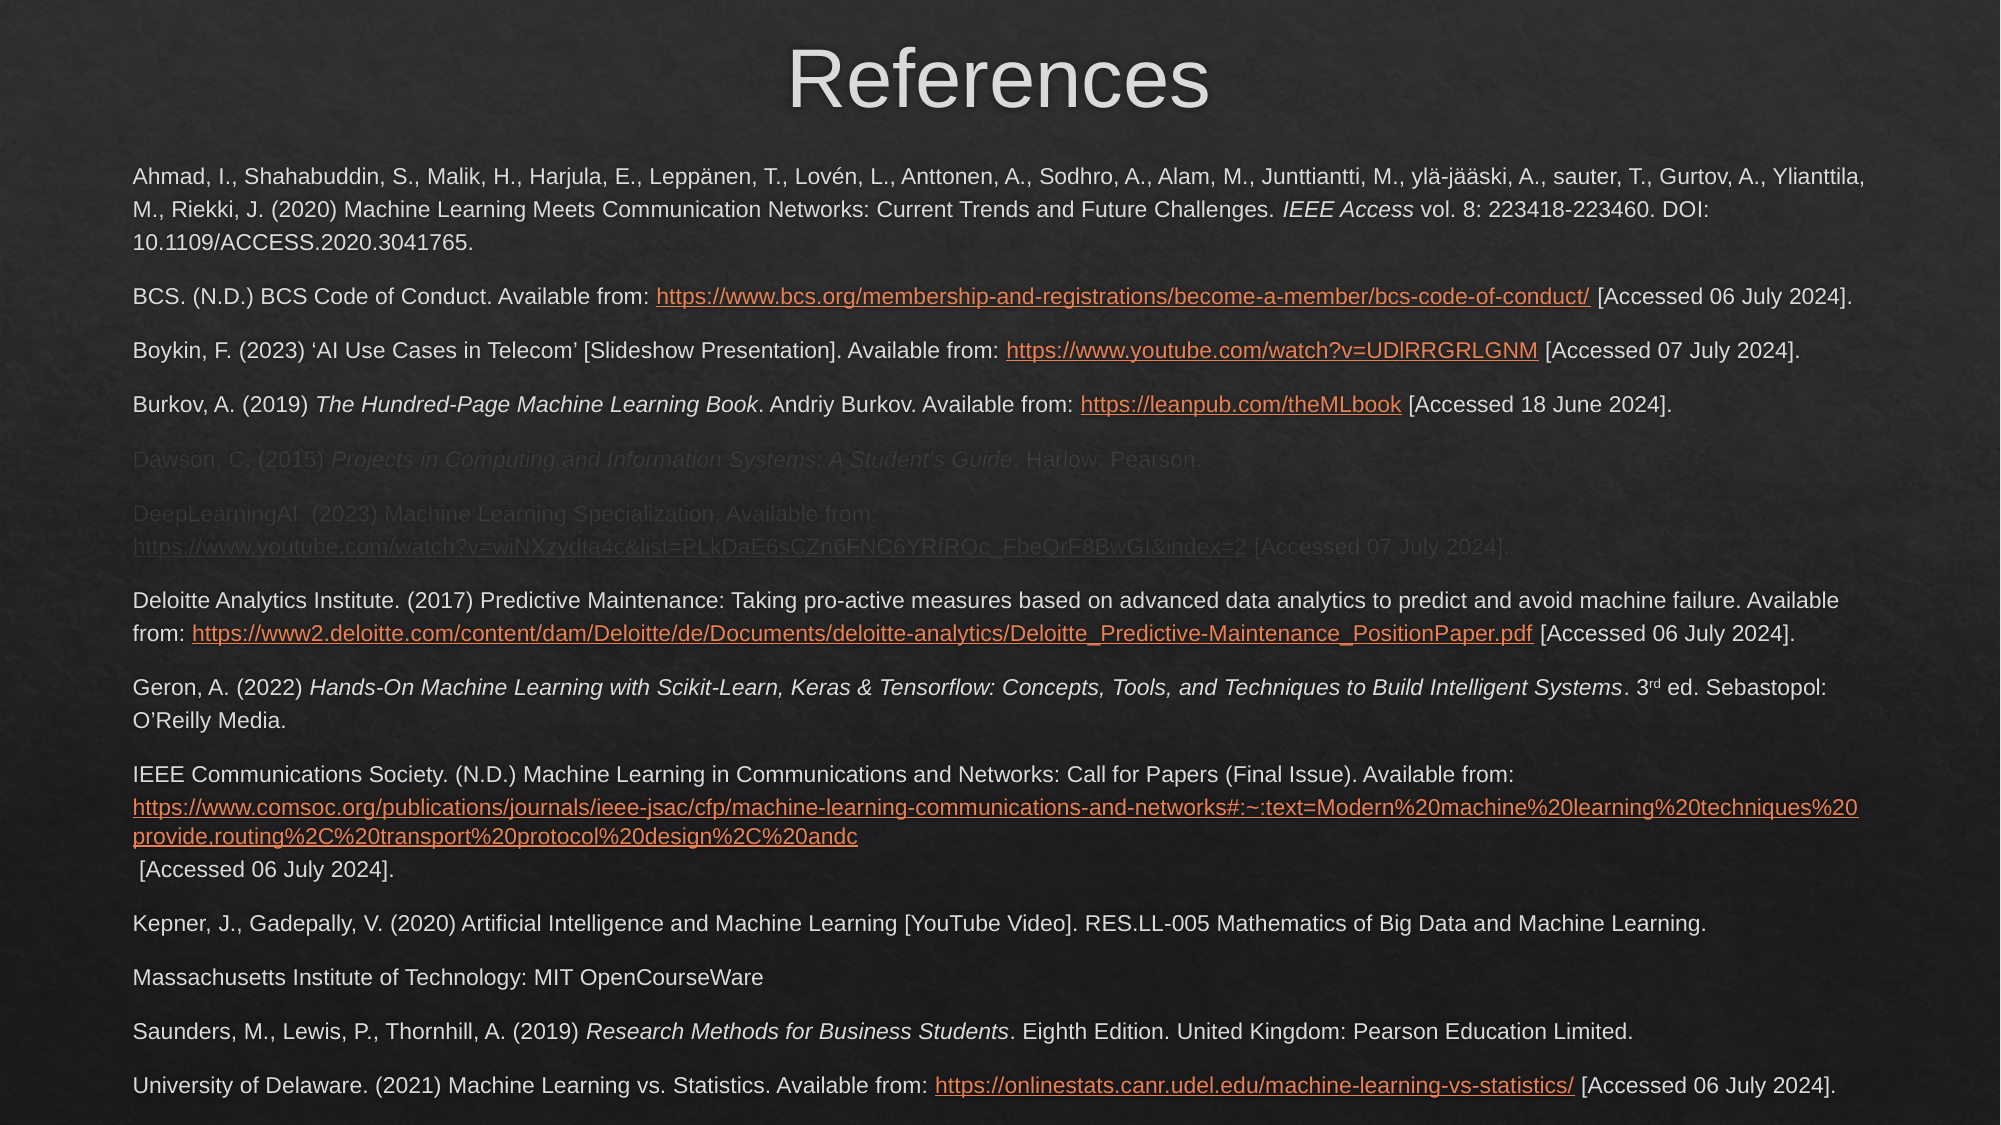

# References
Ahmad, I., Shahabuddin, S., Malik, H., Harjula, E., Leppänen, T., Lovén, L., Anttonen, A., Sodhro, A., Alam, M., Junttiantti, M., ylä-jääski, A., sauter, T., Gurtov, A., Ylianttila, M., Riekki, J. (2020) Machine Learning Meets Communication Networks: Current Trends and Future Challenges. IEEE Access vol. 8: 223418-223460. DOI: 10.1109/ACCESS.2020.3041765.
BCS. (N.D.) BCS Code of Conduct. Available from: https://www.bcs.org/membership-and-registrations/become-a-member/bcs-code-of-conduct/ [Accessed 06 July 2024].
Boykin, F. (2023) ‘AI Use Cases in Telecom’ [Slideshow Presentation]. Available from: https://www.youtube.com/watch?v=UDlRRGRLGNM [Accessed 07 July 2024].
Burkov, A. (2019) The Hundred-Page Machine Learning Book. Andriy Burkov. Available from: https://leanpub.com/theMLbook [Accessed 18 June 2024].
Dawson, C. (2015) Projects in Computing and Information Systems: A Student's Guide. Harlow: Pearson.
DeepLearningAI. (2023) Machine Learning Specialization. Available from: https://www.youtube.com/watch?v=wiNXzydta4c&list=PLkDaE6sCZn6FNC6YRfRQc_FbeQrF8BwGI&index=2 [Accessed 07 July 2024].
Deloitte Analytics Institute. (2017) Predictive Maintenance: Taking pro-active measures based on advanced data analytics to predict and avoid machine failure. Available from: https://www2.deloitte.com/content/dam/Deloitte/de/Documents/deloitte-analytics/Deloitte_Predictive-Maintenance_PositionPaper.pdf [Accessed 06 July 2024].
Geron, A. (2022) Hands-On Machine Learning with Scikit-Learn, Keras & Tensorflow: Concepts, Tools, and Techniques to Build Intelligent Systems. 3rd ed. Sebastopol: O’Reilly Media.
IEEE Communications Society. (N.D.) Machine Learning in Communications and Networks: Call for Papers (Final Issue). Available from: https://www.comsoc.org/publications/journals/ieee-jsac/cfp/machine-learning-communications-and-networks#:~:text=Modern%20machine%20learning%20techniques%20provide,routing%2C%20transport%20protocol%20design%2C%20andc [Accessed 06 July 2024].
Kepner, J., Gadepally, V. (2020) Artificial Intelligence and Machine Learning [YouTube Video]. RES.LL-005 Mathematics of Big Data and Machine Learning.
Massachusetts Institute of Technology: MIT OpenCourseWare
Saunders, M., Lewis, P., Thornhill, A. (2019) Research Methods for Business Students. Eighth Edition. United Kingdom: Pearson Education Limited.
University of Delaware. (2021) Machine Learning vs. Statistics. Available from: https://onlinestats.canr.udel.edu/machine-learning-vs-statistics/ [Accessed 06 July 2024].